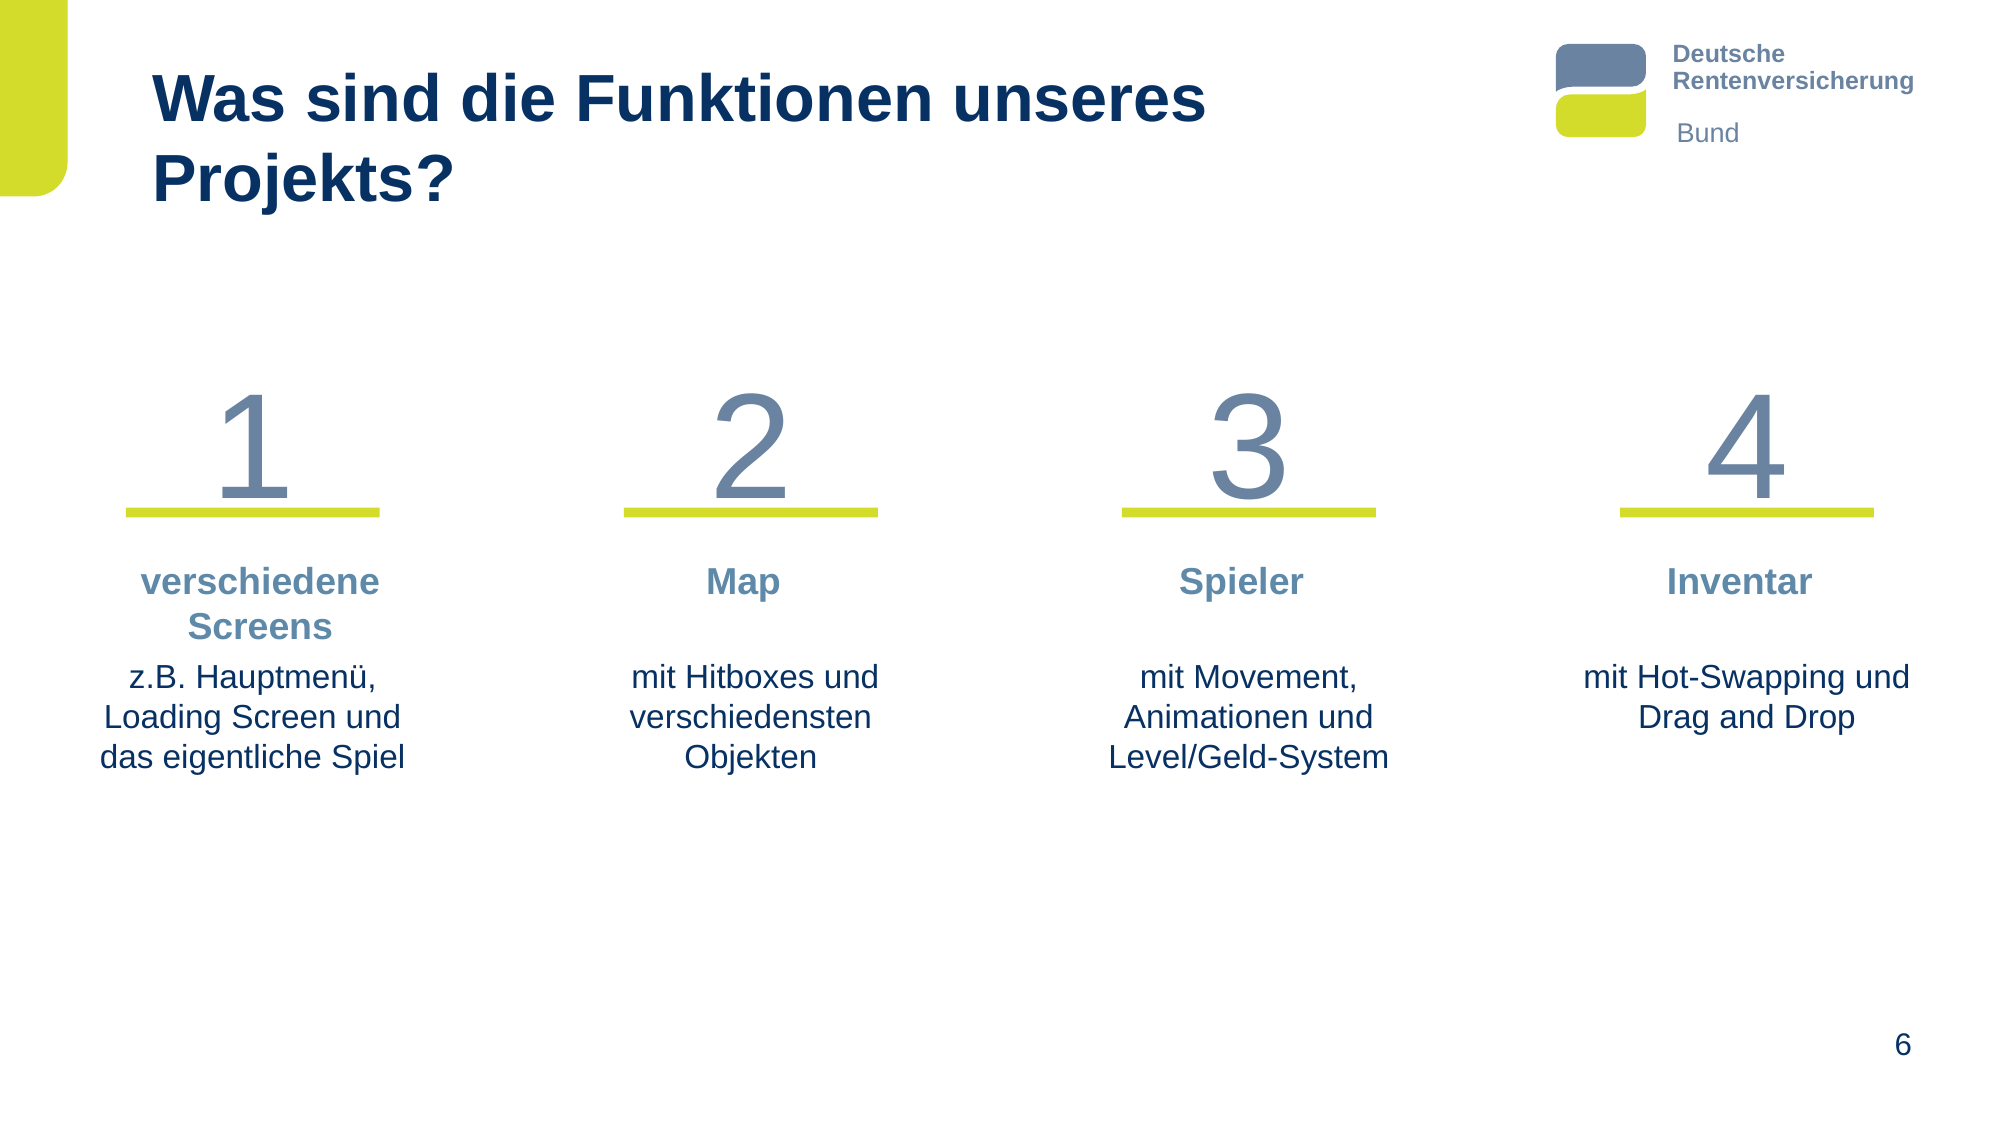

# Was sind die Funktionen unseres Projekts?
1
2
3
4

verschiedene Screens
Map
Spieler
Inventar
z.B. Hauptmenü, Loading Screen und das eigentliche Spiel
 mit Hitboxes und verschiedensten Objekten
mit Movement, Animationen und Level/Geld-System
mit Hot-Swapping und Drag and Drop
6